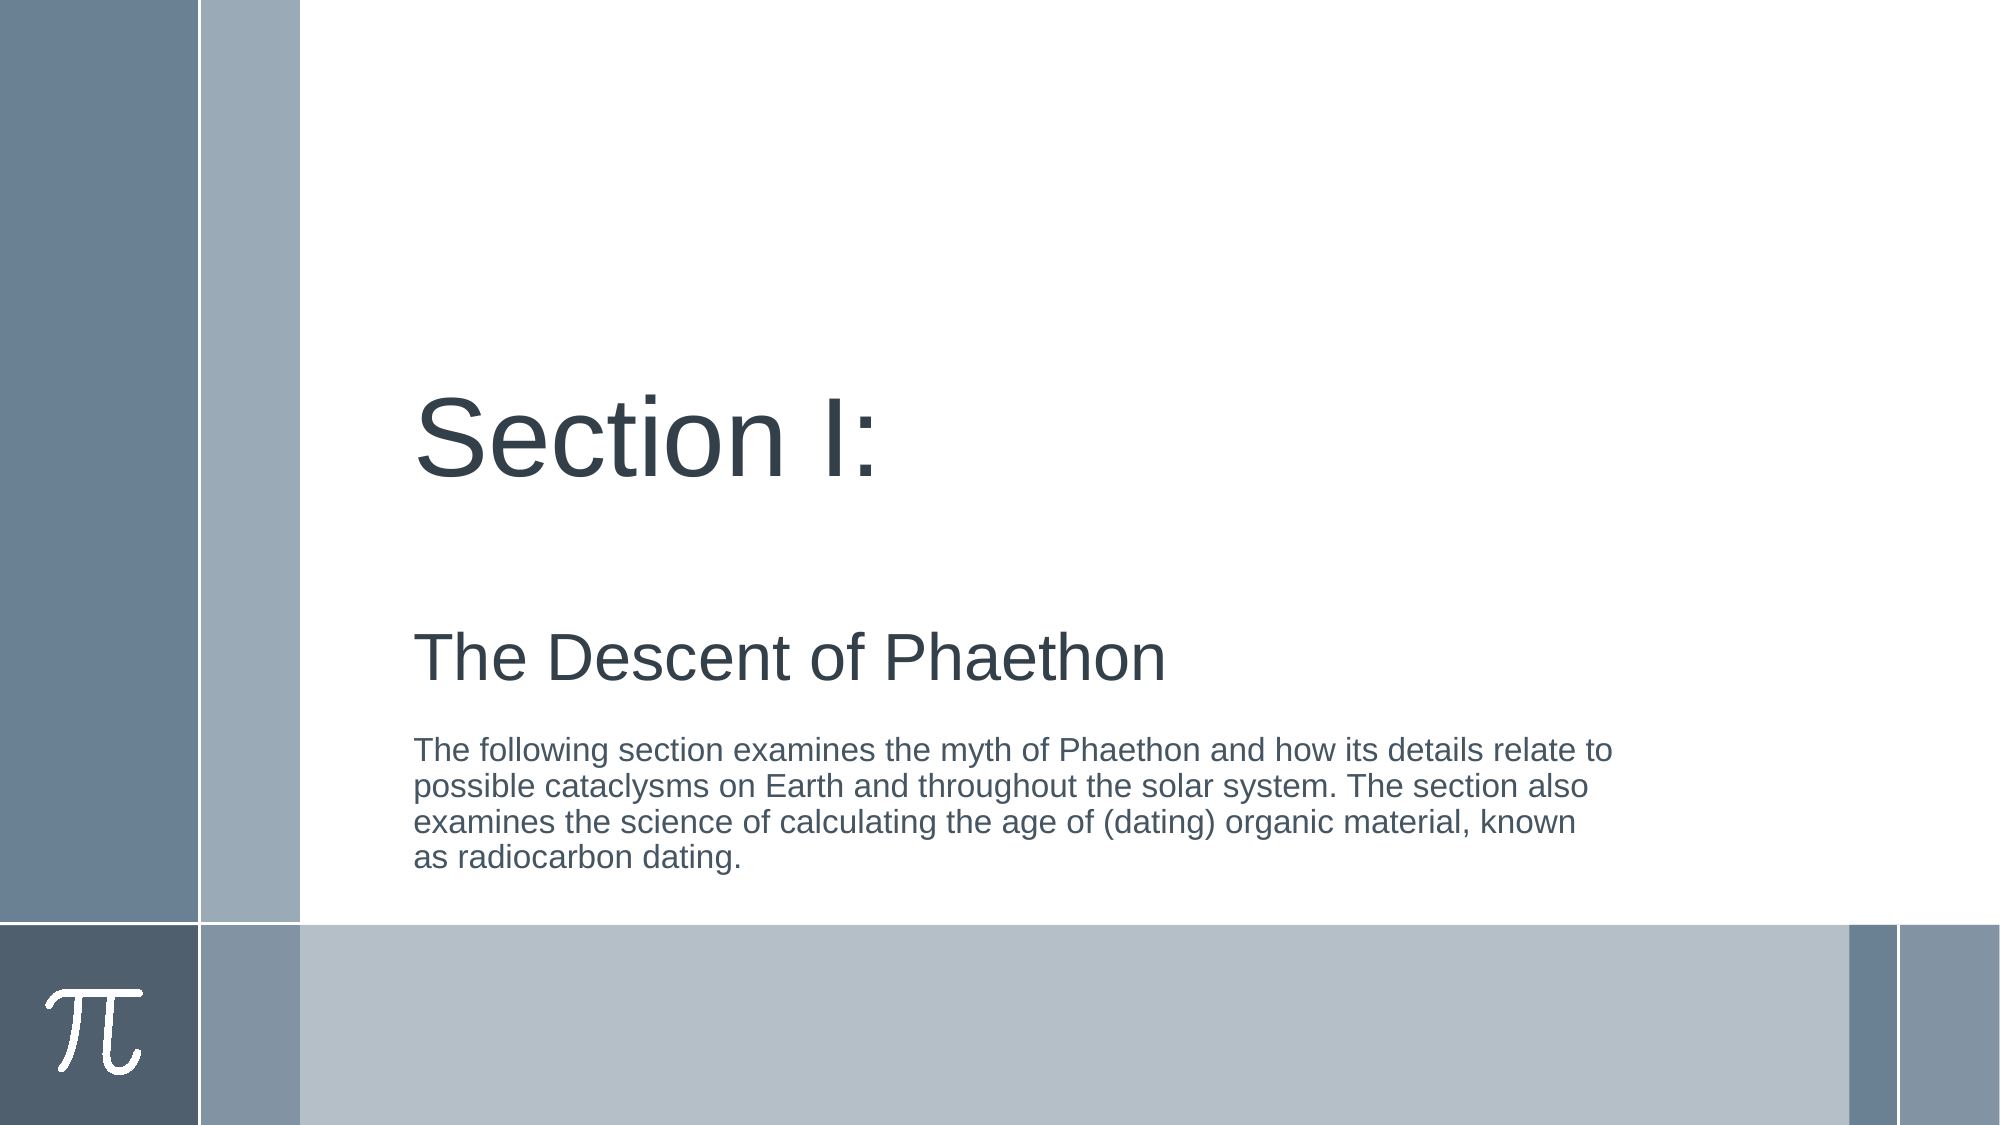

# Section I: The Descent of Phaethon
The following section examines the myth of Phaethon and how its details relate to possible cataclysms on Earth and throughout the solar system. The section also examines the science of calculating the age of (dating) organic material, known as radiocarbon dating.